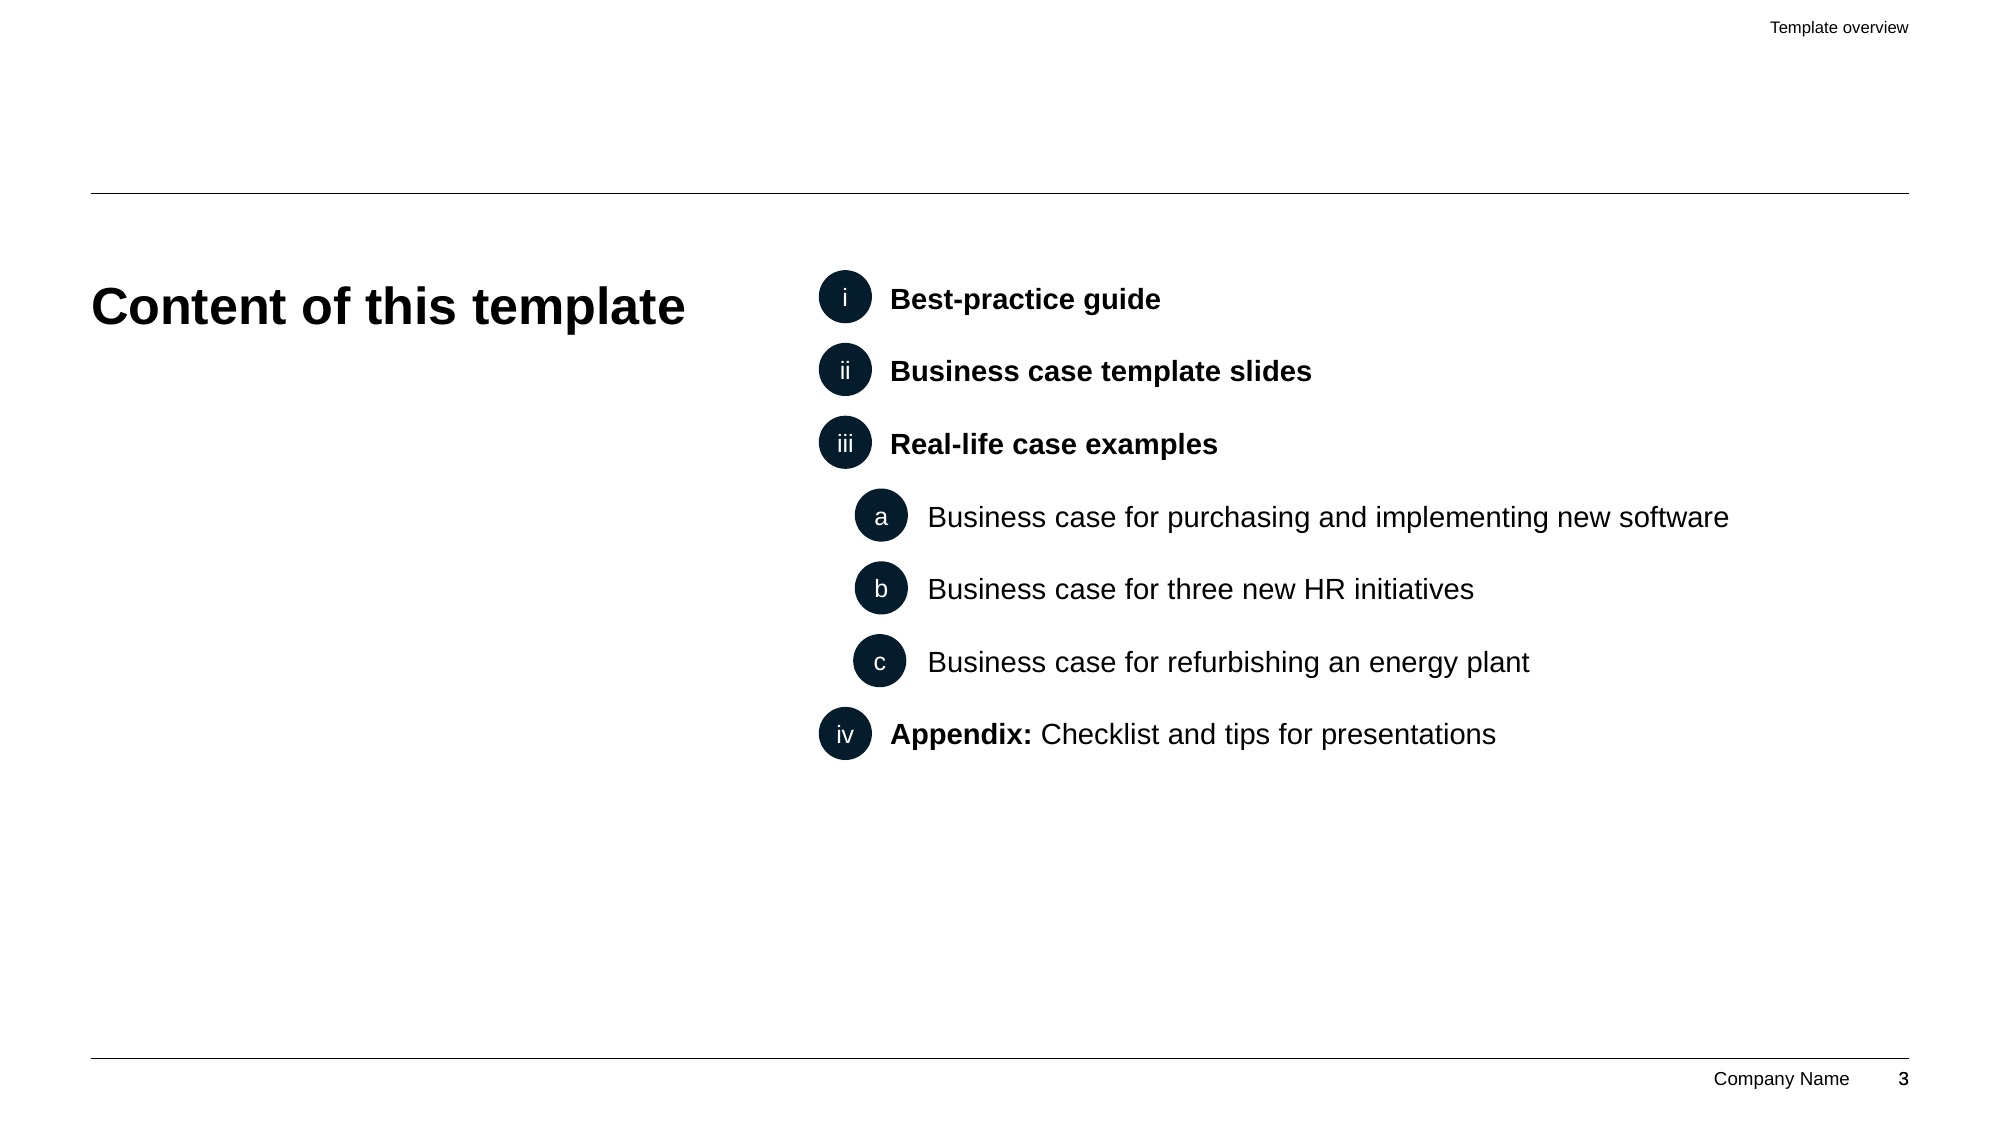

Template overview
i
Best-practice guide
Business case template slides
Real-life case examples
Business case for purchasing and implementing new software
Business case for three new HR initiatives
Business case for refurbishing an energy plant
Appendix: Checklist and tips for presentations
# Content of this template
ii
iii
a
b
c
iv